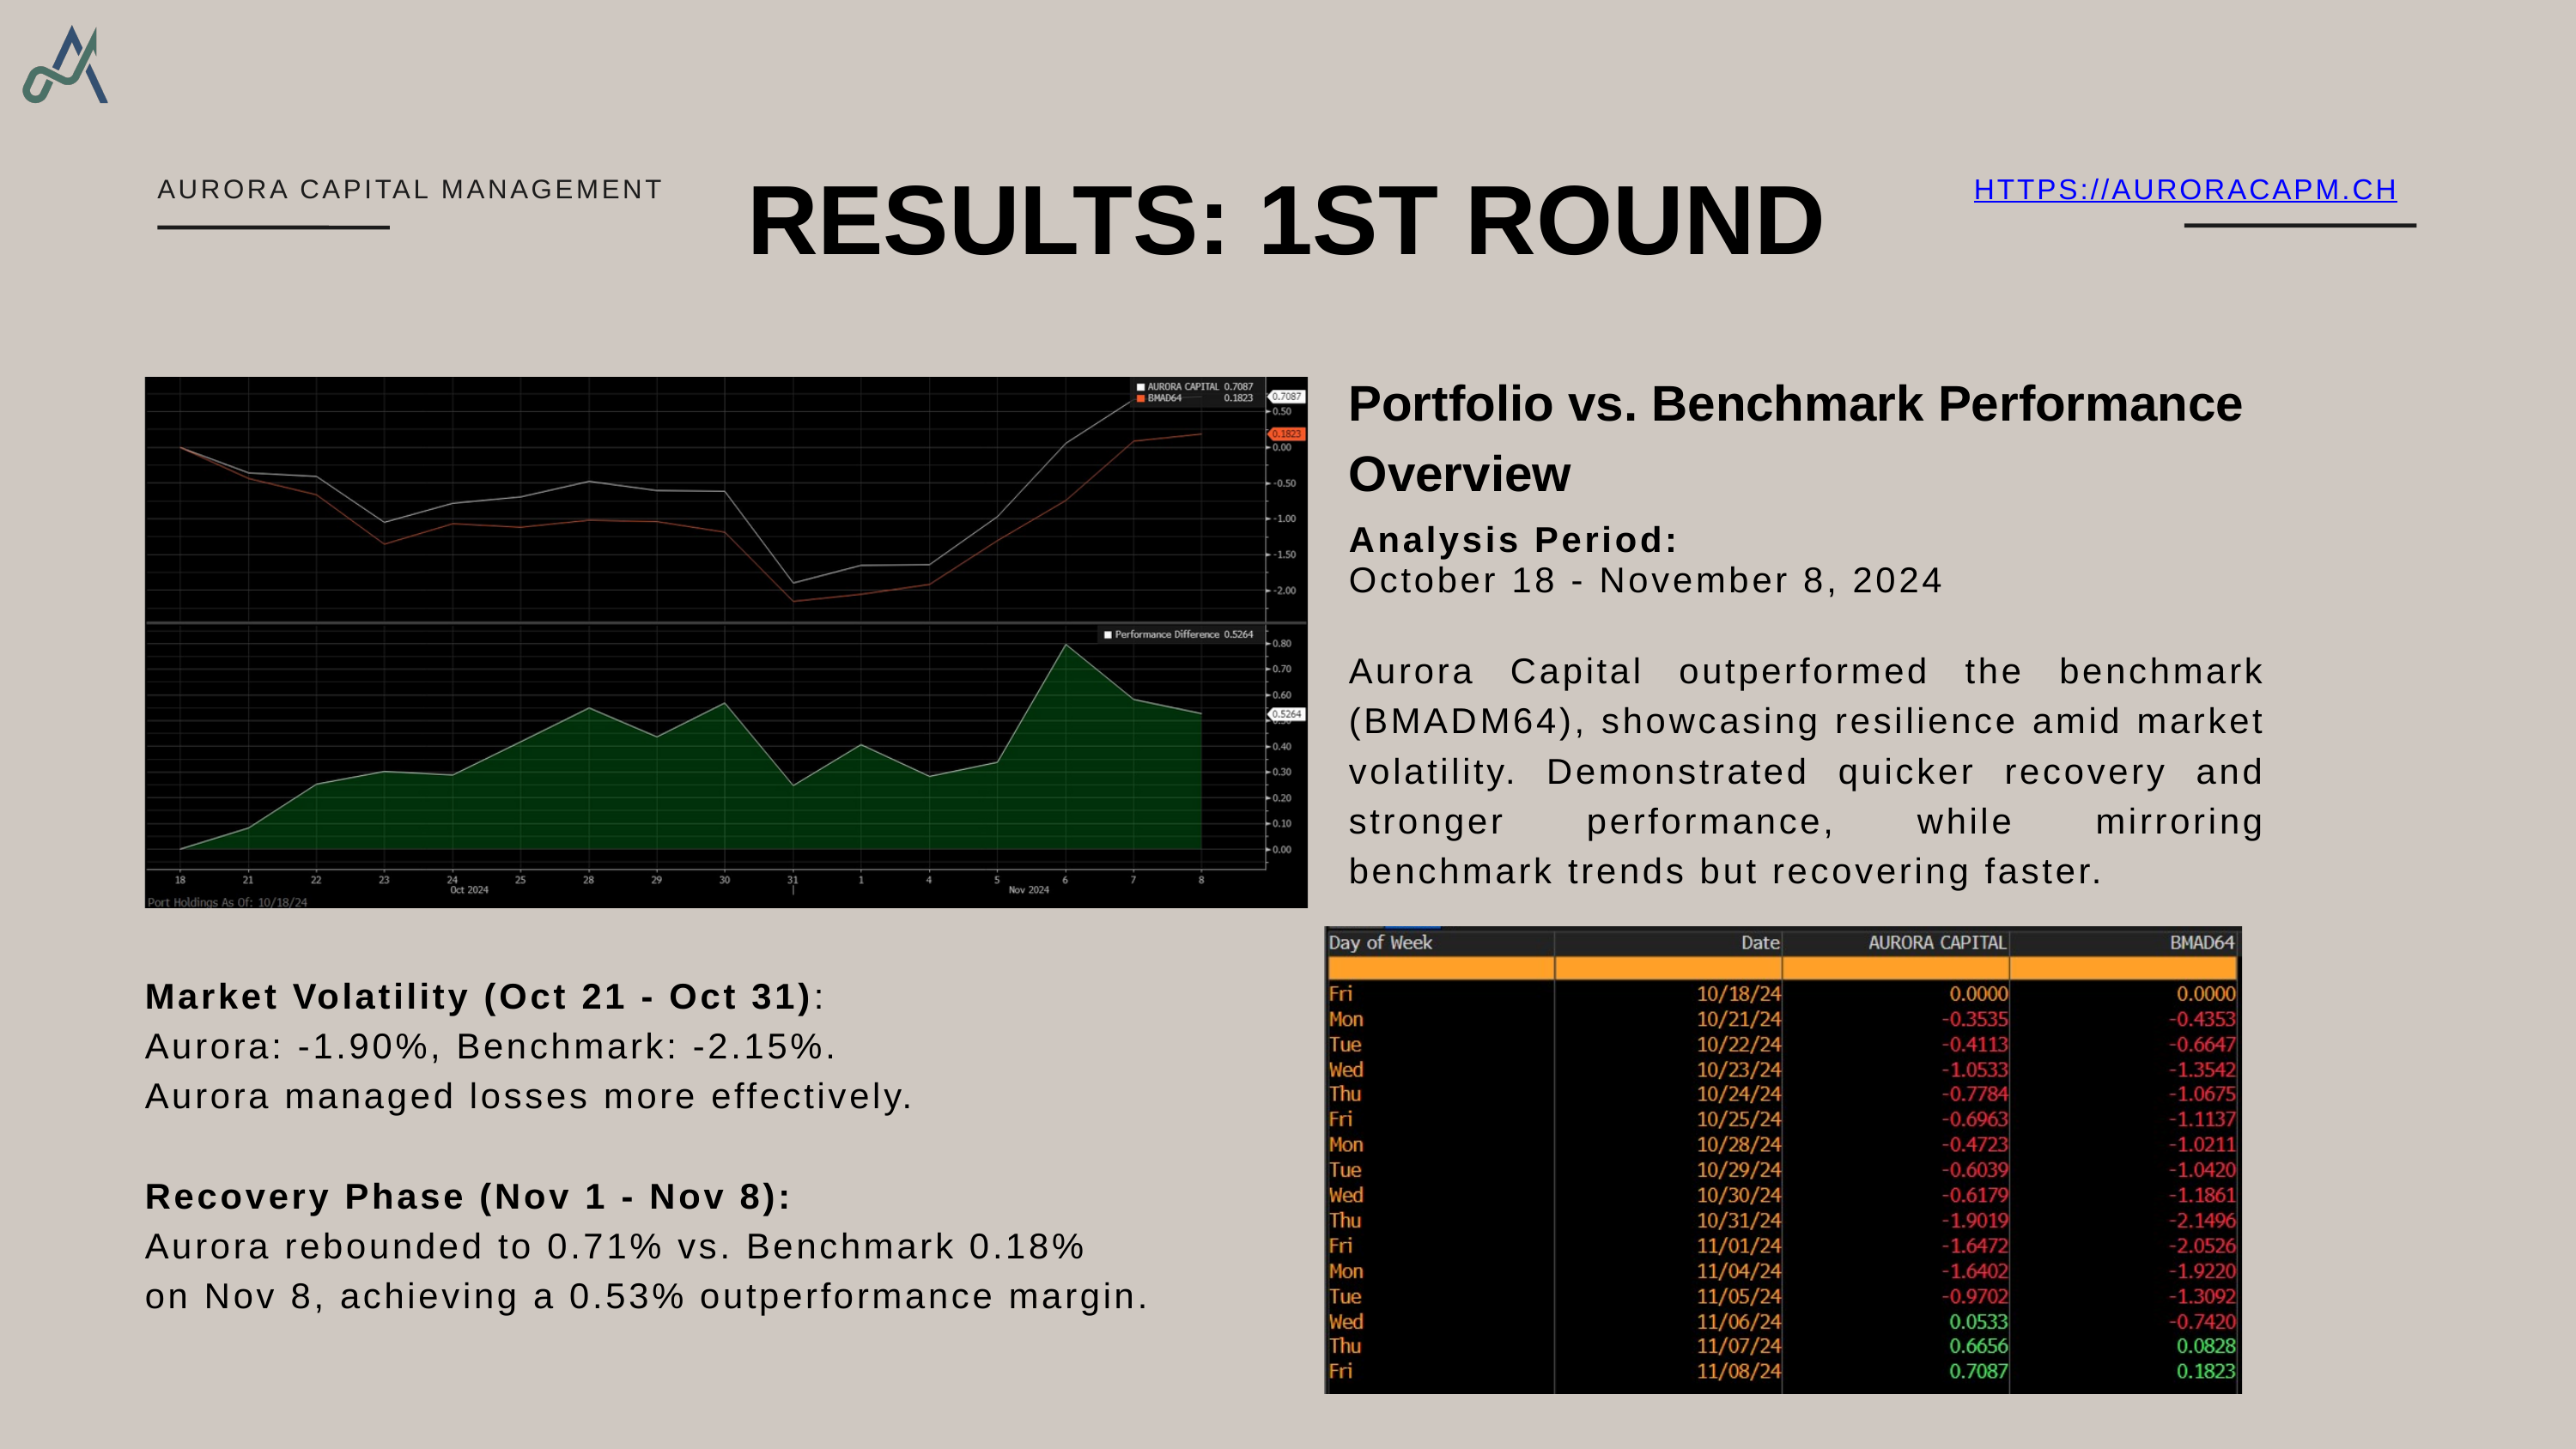

RESULTS: 1ST ROUND
HTTPS://AURORACAPM.CH
AURORA CAPITAL MANAGEMENT

Portfolio vs. Benchmark Performance Overview

Analysis Period:
October 18 - November 8, 2024

Aurora Capital outperformed the benchmark (BMADM64), showcasing resilience amid market volatility. Demonstrated quicker recovery and stronger performance, while mirroring benchmark trends but recovering faster.

Market Volatility (Oct 21 - Oct 31):
Aurora: -1.90%, Benchmark: -2.15%.
Aurora managed losses more effectively.

Recovery Phase (Nov 1 - Nov 8):
Aurora rebounded to 0.71% vs. Benchmark 0.18%
on Nov 8, achieving a 0.53% outperformance margin.